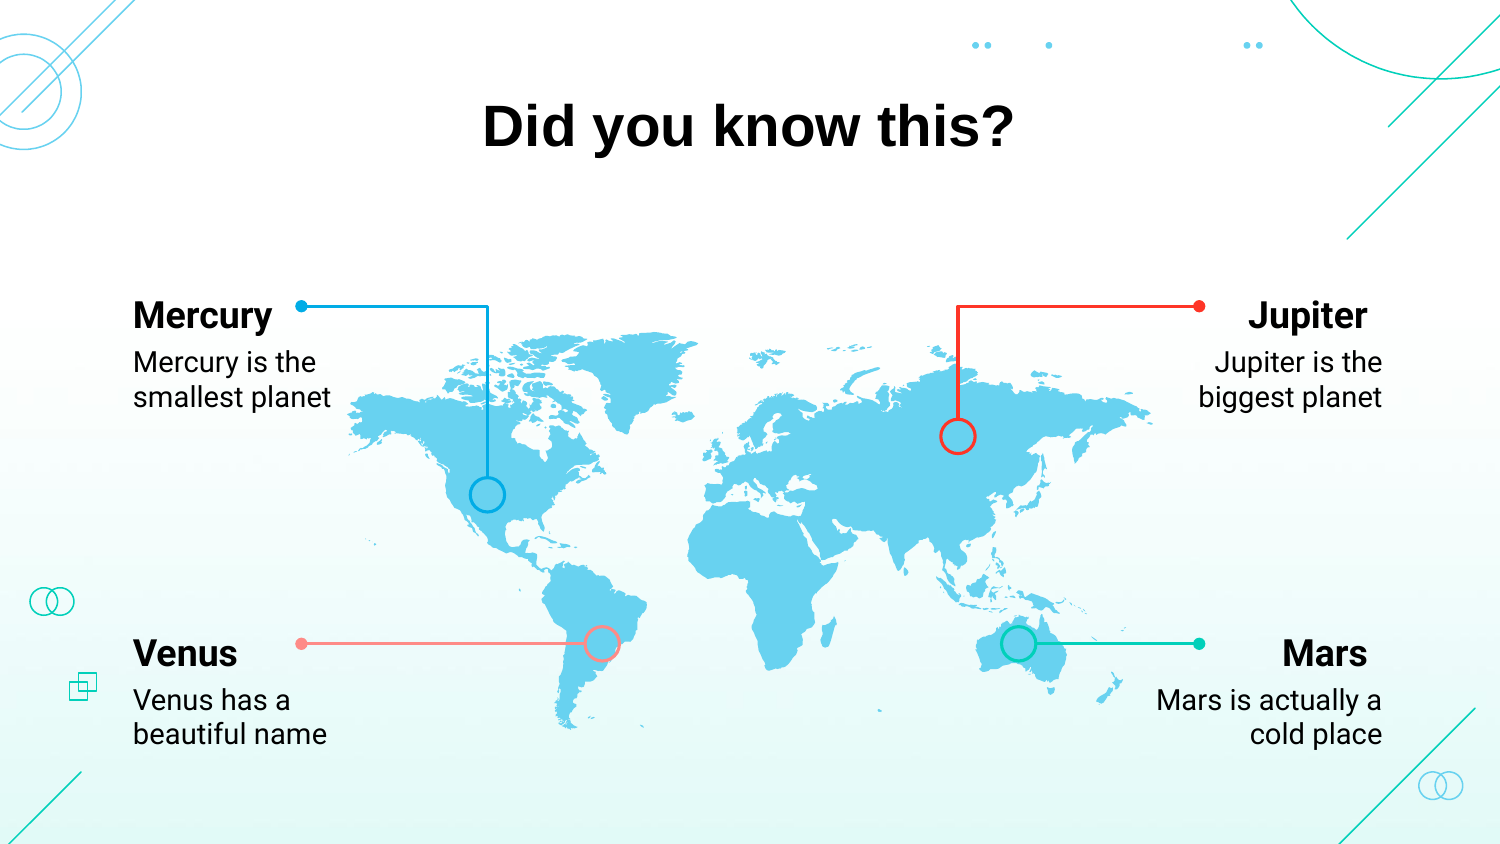

# Did you know this?
Mercury
Jupiter

Mercury is the smallest planet
Jupiter is the biggest planet

Venus
Mars

Venus has a beautiful name
Mars is actually a cold place